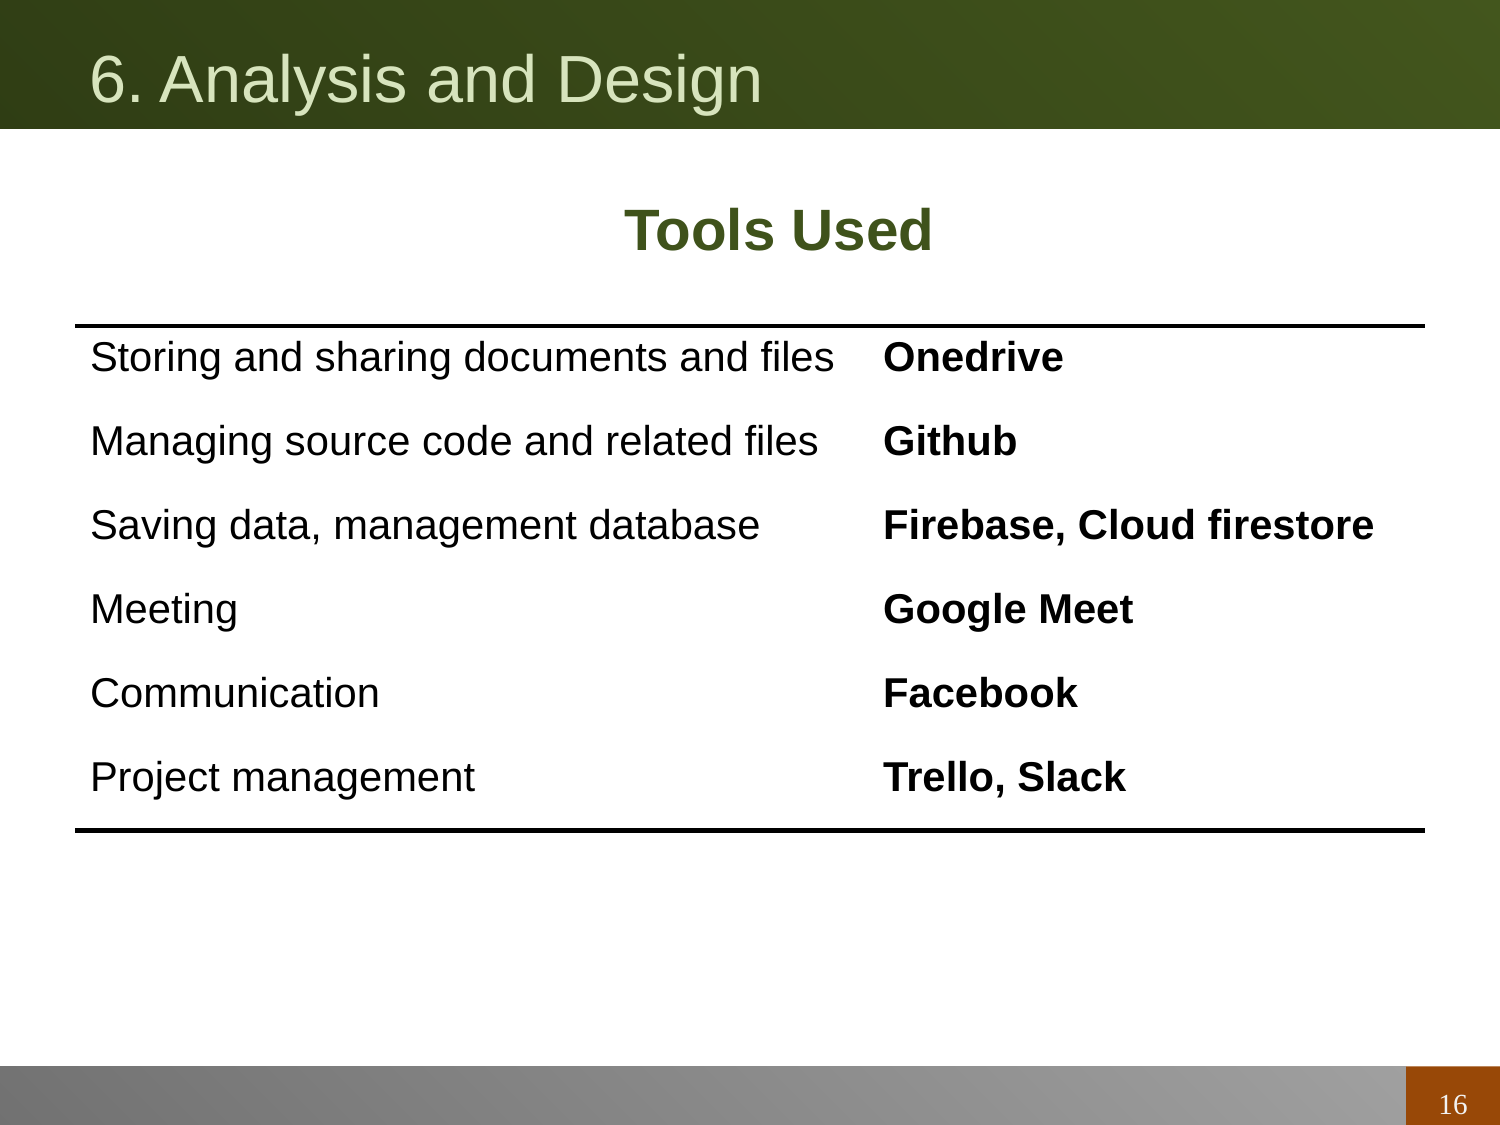

# 6. Analysis and Design
Tools Used
| Storing and sharing documents and files | Onedrive |
| --- | --- |
| Managing source code and related files | Github |
| Saving data, management database | Firebase, Cloud firestore |
| Meeting | Google Meet |
| Communication | Facebook |
| Project management | Trello, Slack |